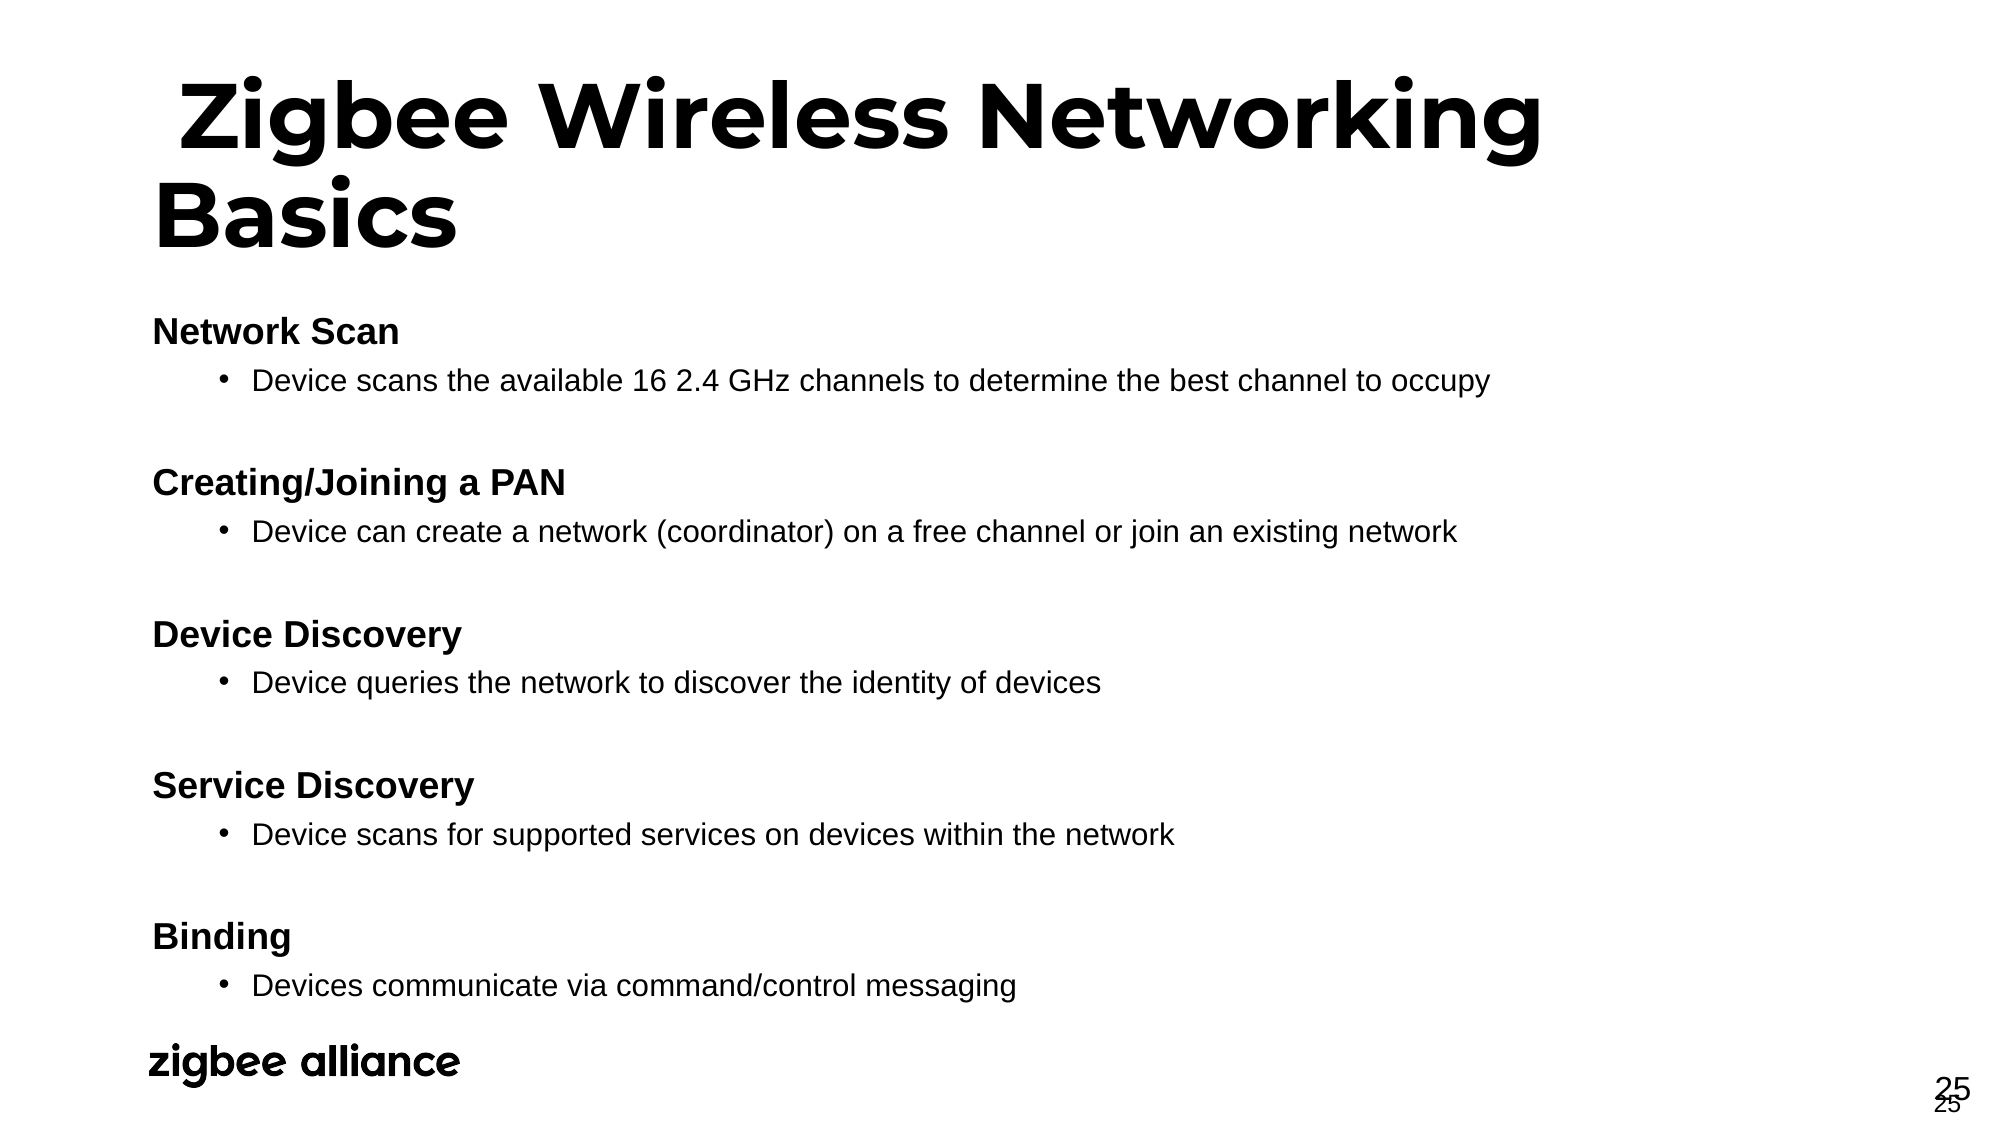

# Zigbee Wireless Networking Basics
Network Scan
Device scans the available 16 2.4 GHz channels to determine the best channel to occupy

Creating/Joining a PAN
Device can create a network (coordinator) on a free channel or join an existing network

Device Discovery
Device queries the network to discover the identity of devices

Service Discovery
Device scans for supported services on devices within the network

Binding
Devices communicate via command/control messaging
25